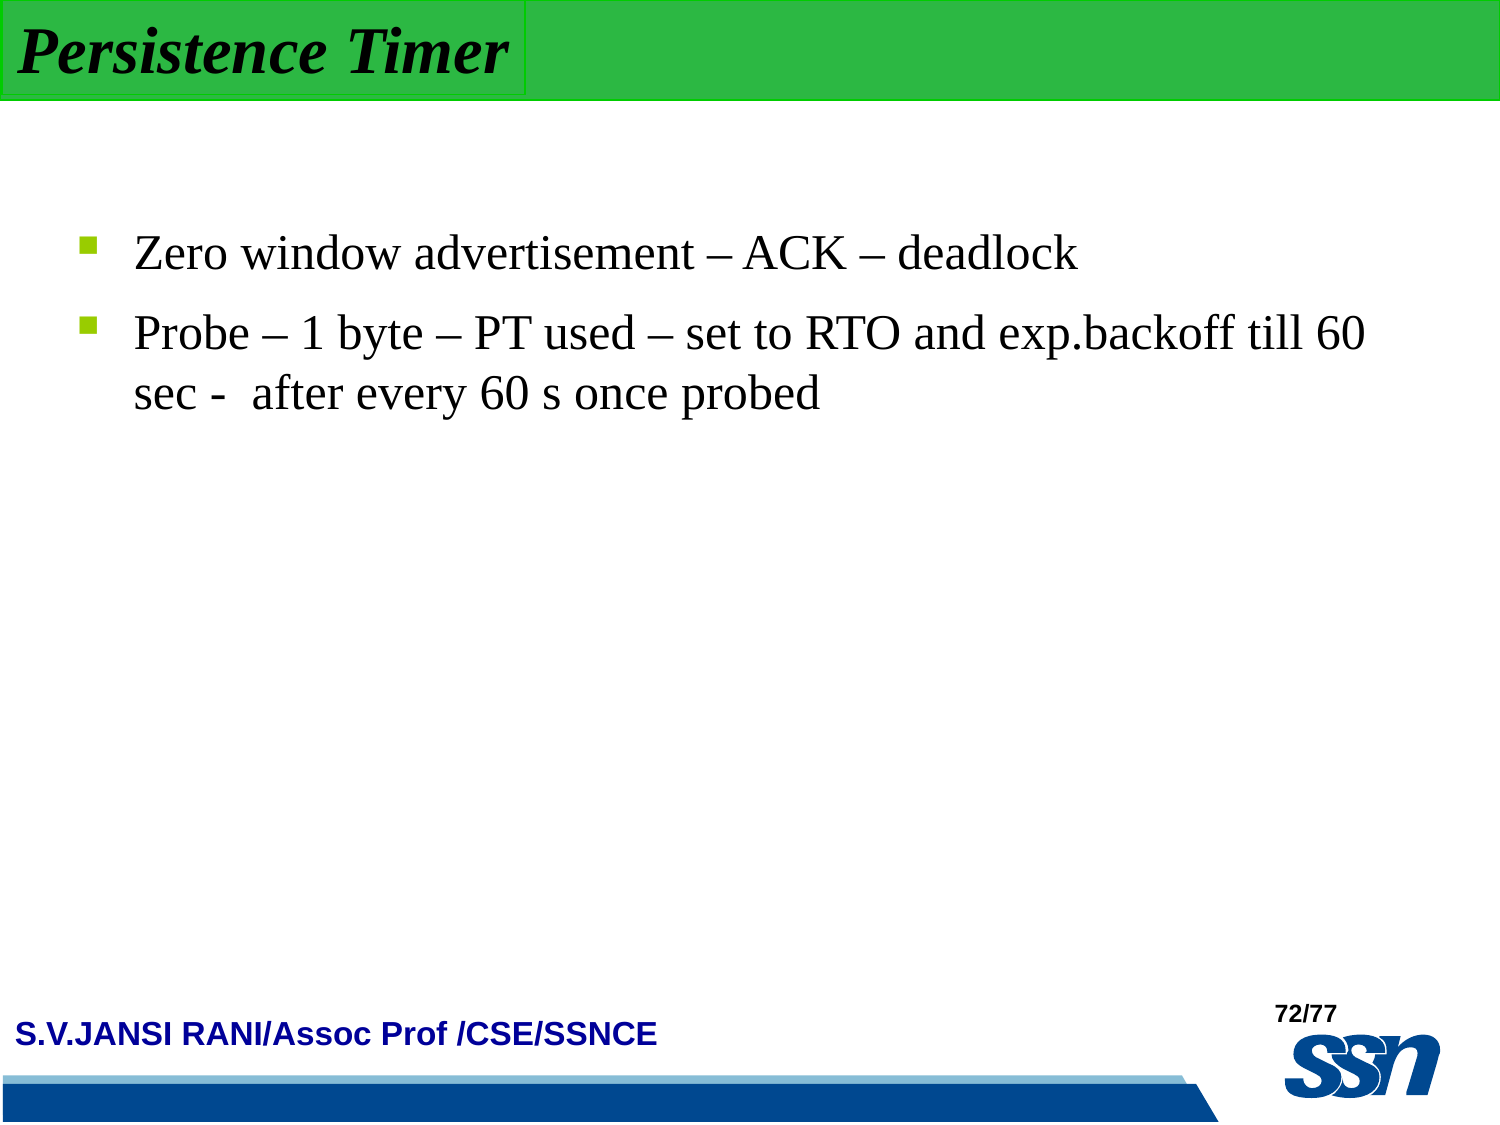

Persistence Timer
Zero window advertisement – ACK – deadlock
Probe – 1 byte – PT used – set to RTO and exp.backoff till 60 sec -  after every 60 s once probed